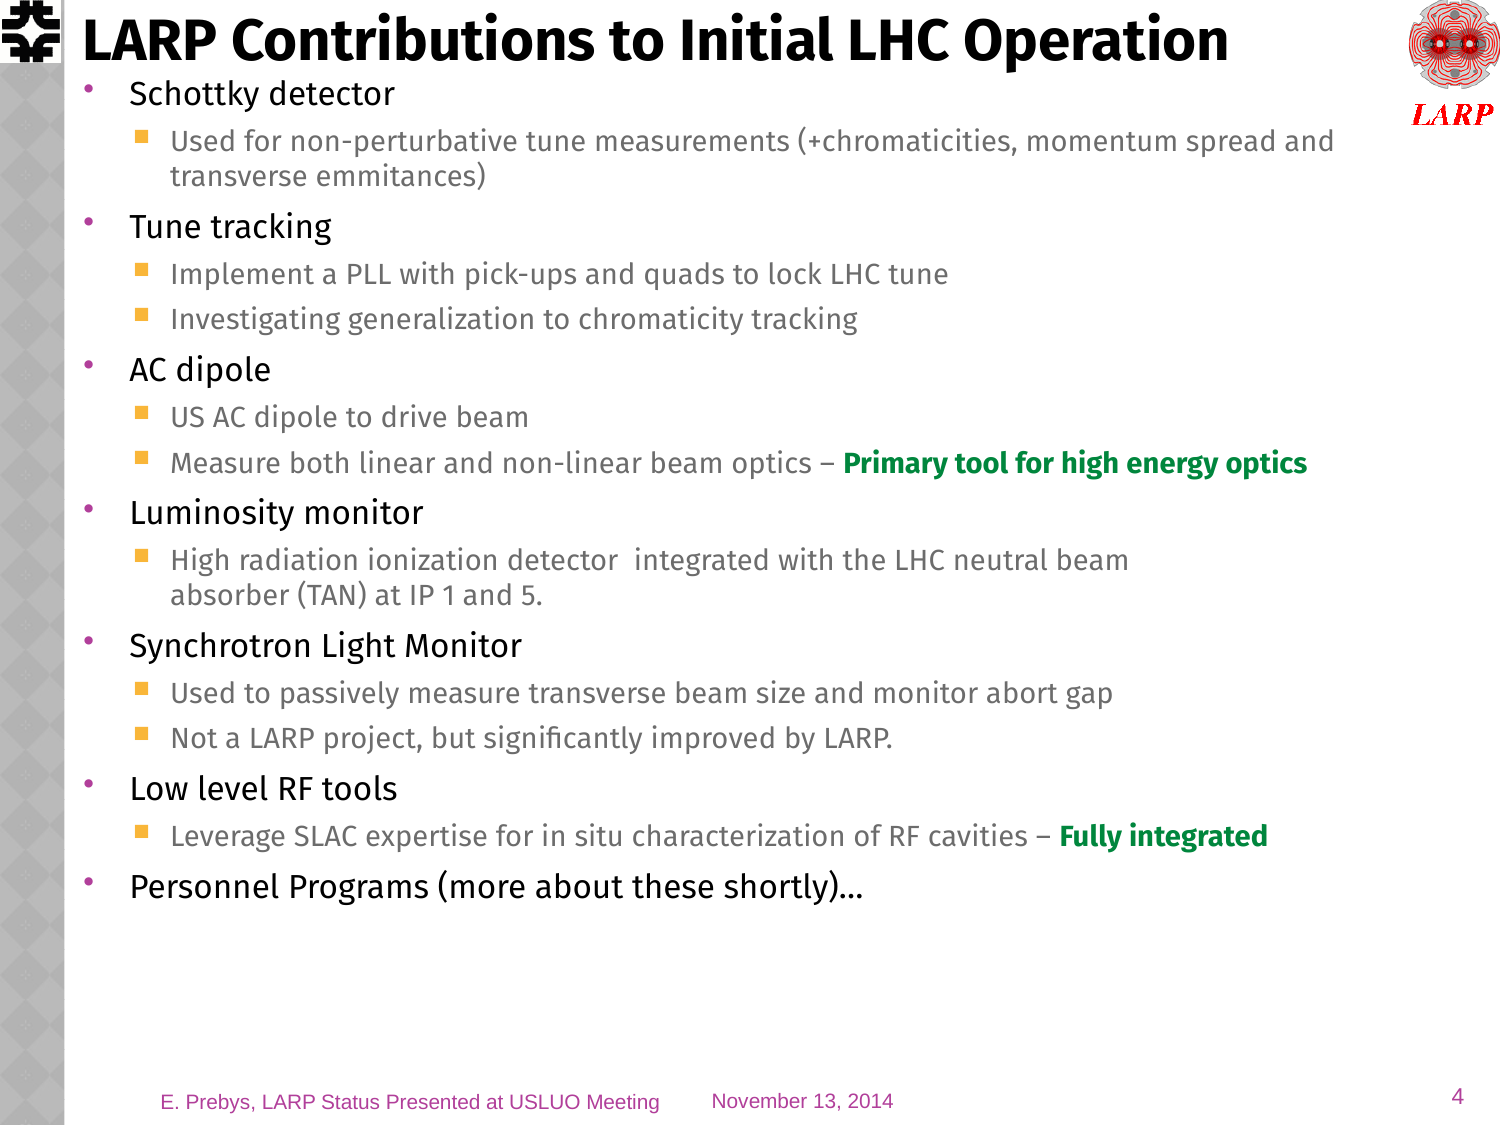

# LARP Contributions to Initial LHC Operation
Schottky detector
Used for non-perturbative tune measurements (+chromaticities, momentum spread and transverse emmitances)
Tune tracking
Implement a PLL with pick-ups and quads to lock LHC tune
Investigating generalization to chromaticity tracking
AC dipole
US AC dipole to drive beam
Measure both linear and non-linear beam optics – Primary tool for high energy optics
Luminosity monitor
High radiation ionization detector  integrated with the LHC neutral beam
absorber (TAN) at IP 1 and 5.
Synchrotron Light Monitor
Used to passively measure transverse beam size and monitor abort gap
Not a LARP project, but significantly improved by LARP.
Low level RF tools
Leverage SLAC expertise for in situ characterization of RF cavities – Fully integrated
Personnel Programs (more about these shortly)…
4
E. Prebys, LARP Status Presented at USLUO Meeting
November 13, 2014